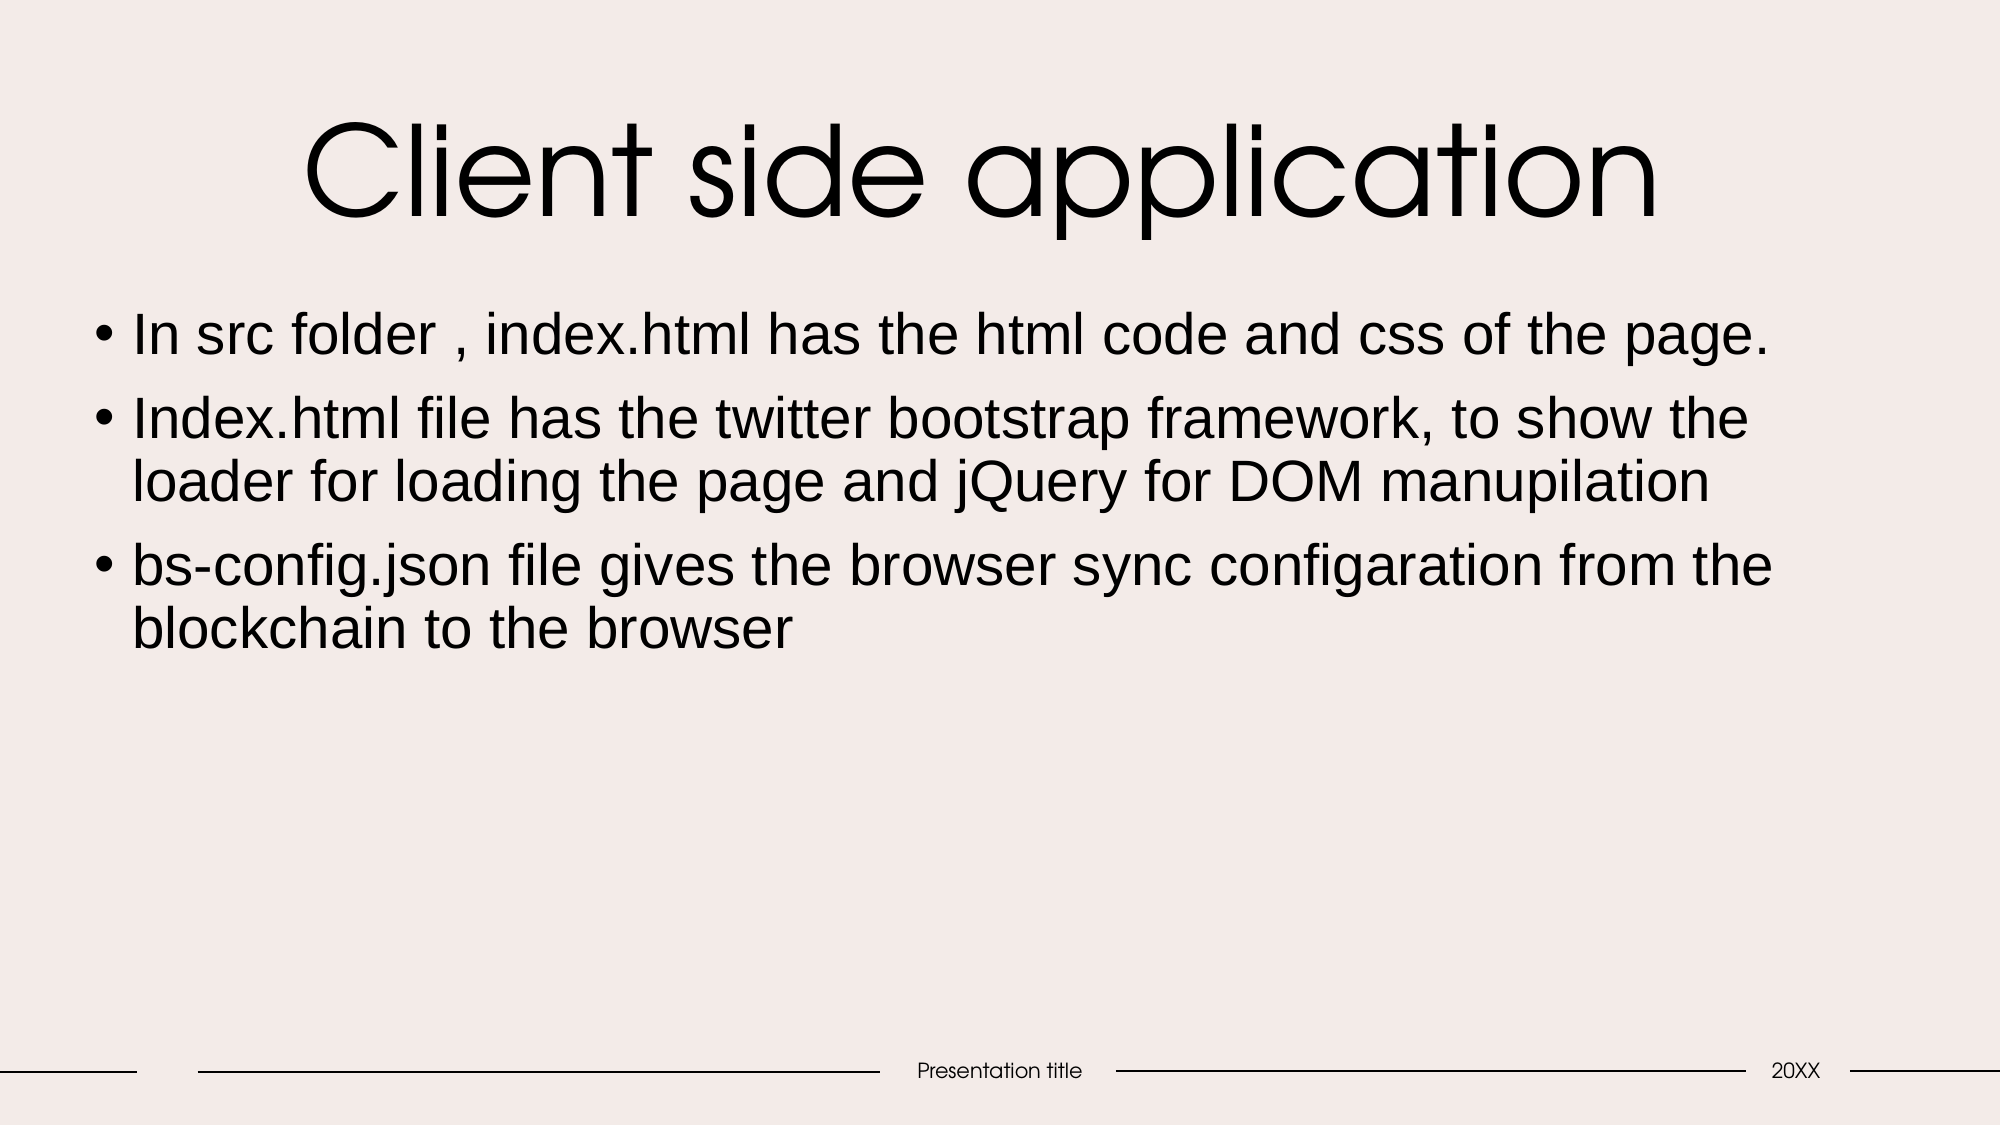

# Client side application
In src folder , index.html has the html code and css of the page.
Index.html file has the twitter bootstrap framework, to show the loader for loading the page and jQuery for DOM manupilation
bs-config.json file gives the browser sync configaration from the blockchain to the browser

10
Presentation title
20XX